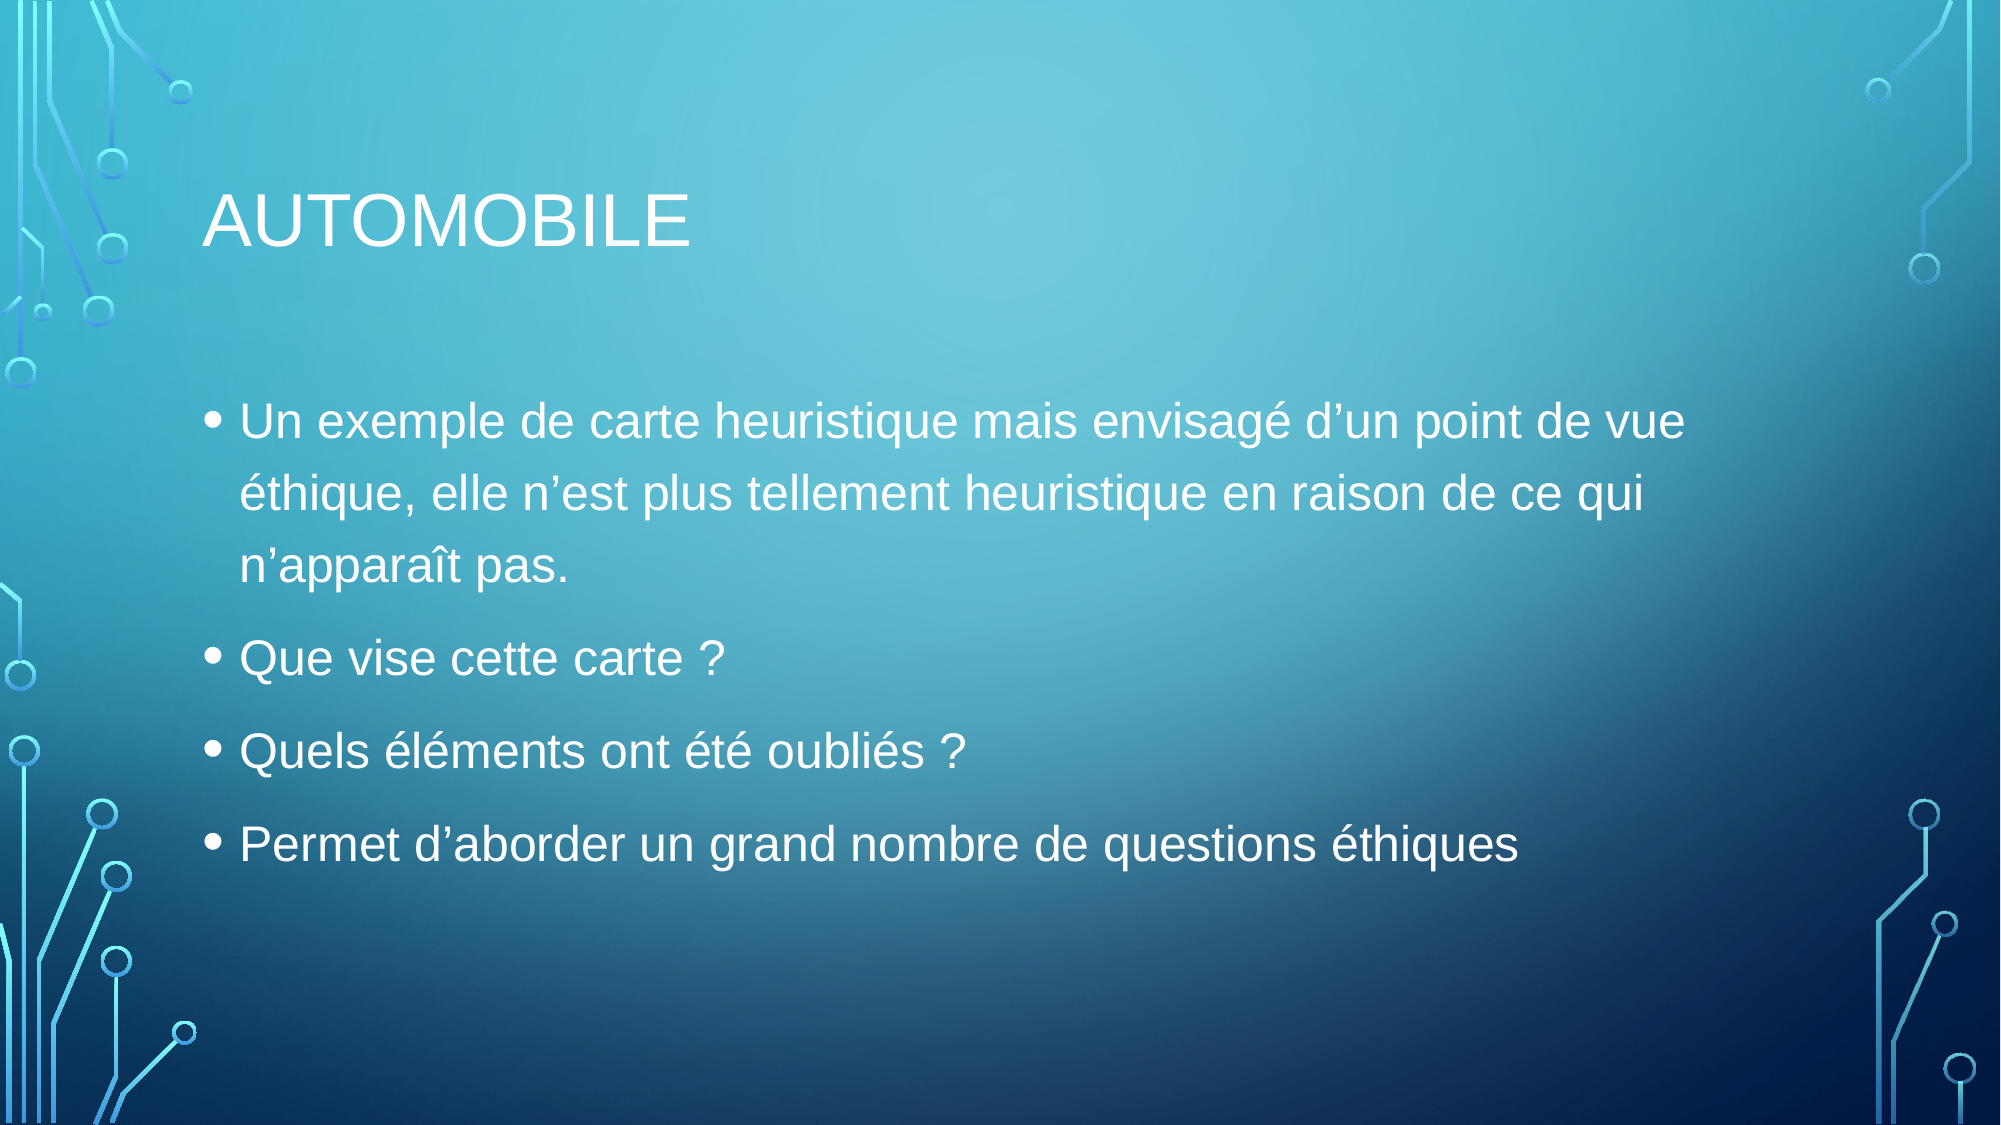

# automobile
Un exemple de carte heuristique mais envisagé d’un point de vue éthique, elle n’est plus tellement heuristique en raison de ce qui n’apparaît pas.
Que vise cette carte ?
Quels éléments ont été oubliés ?
Permet d’aborder un grand nombre de questions éthiques